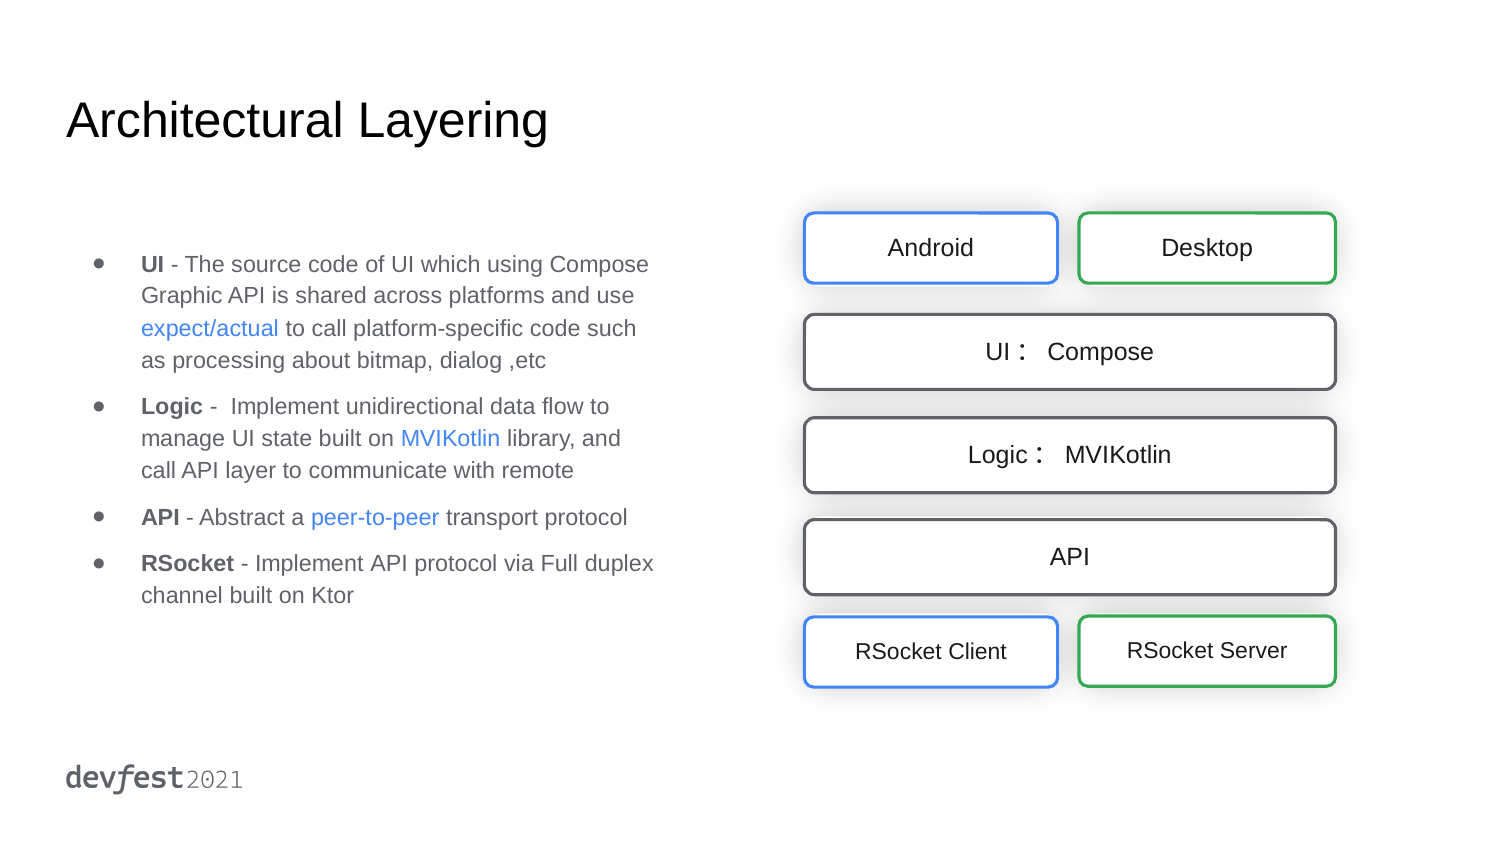

# Architectural Layering
Android
Desktop
UI：Compose
Logic：MVIKotlin
API
RSocket Client
RSocket Server
Desktop
Android
UI：Compose
Logic：MVIKotlin
API
RSocket Server
RSocket Client
UI - The source code of UI which using Compose Graphic API is shared across platforms and use expect/actual to call platform-specific code such as processing about bitmap, dialog ,etc
Logic -  Implement unidirectional data flow to manage UI state built on MVIKotlin library, and call API layer to communicate with remote
API - Abstract a peer-to-peer transport protocol
RSocket - Implement API protocol via Full duplex channel built on Ktor